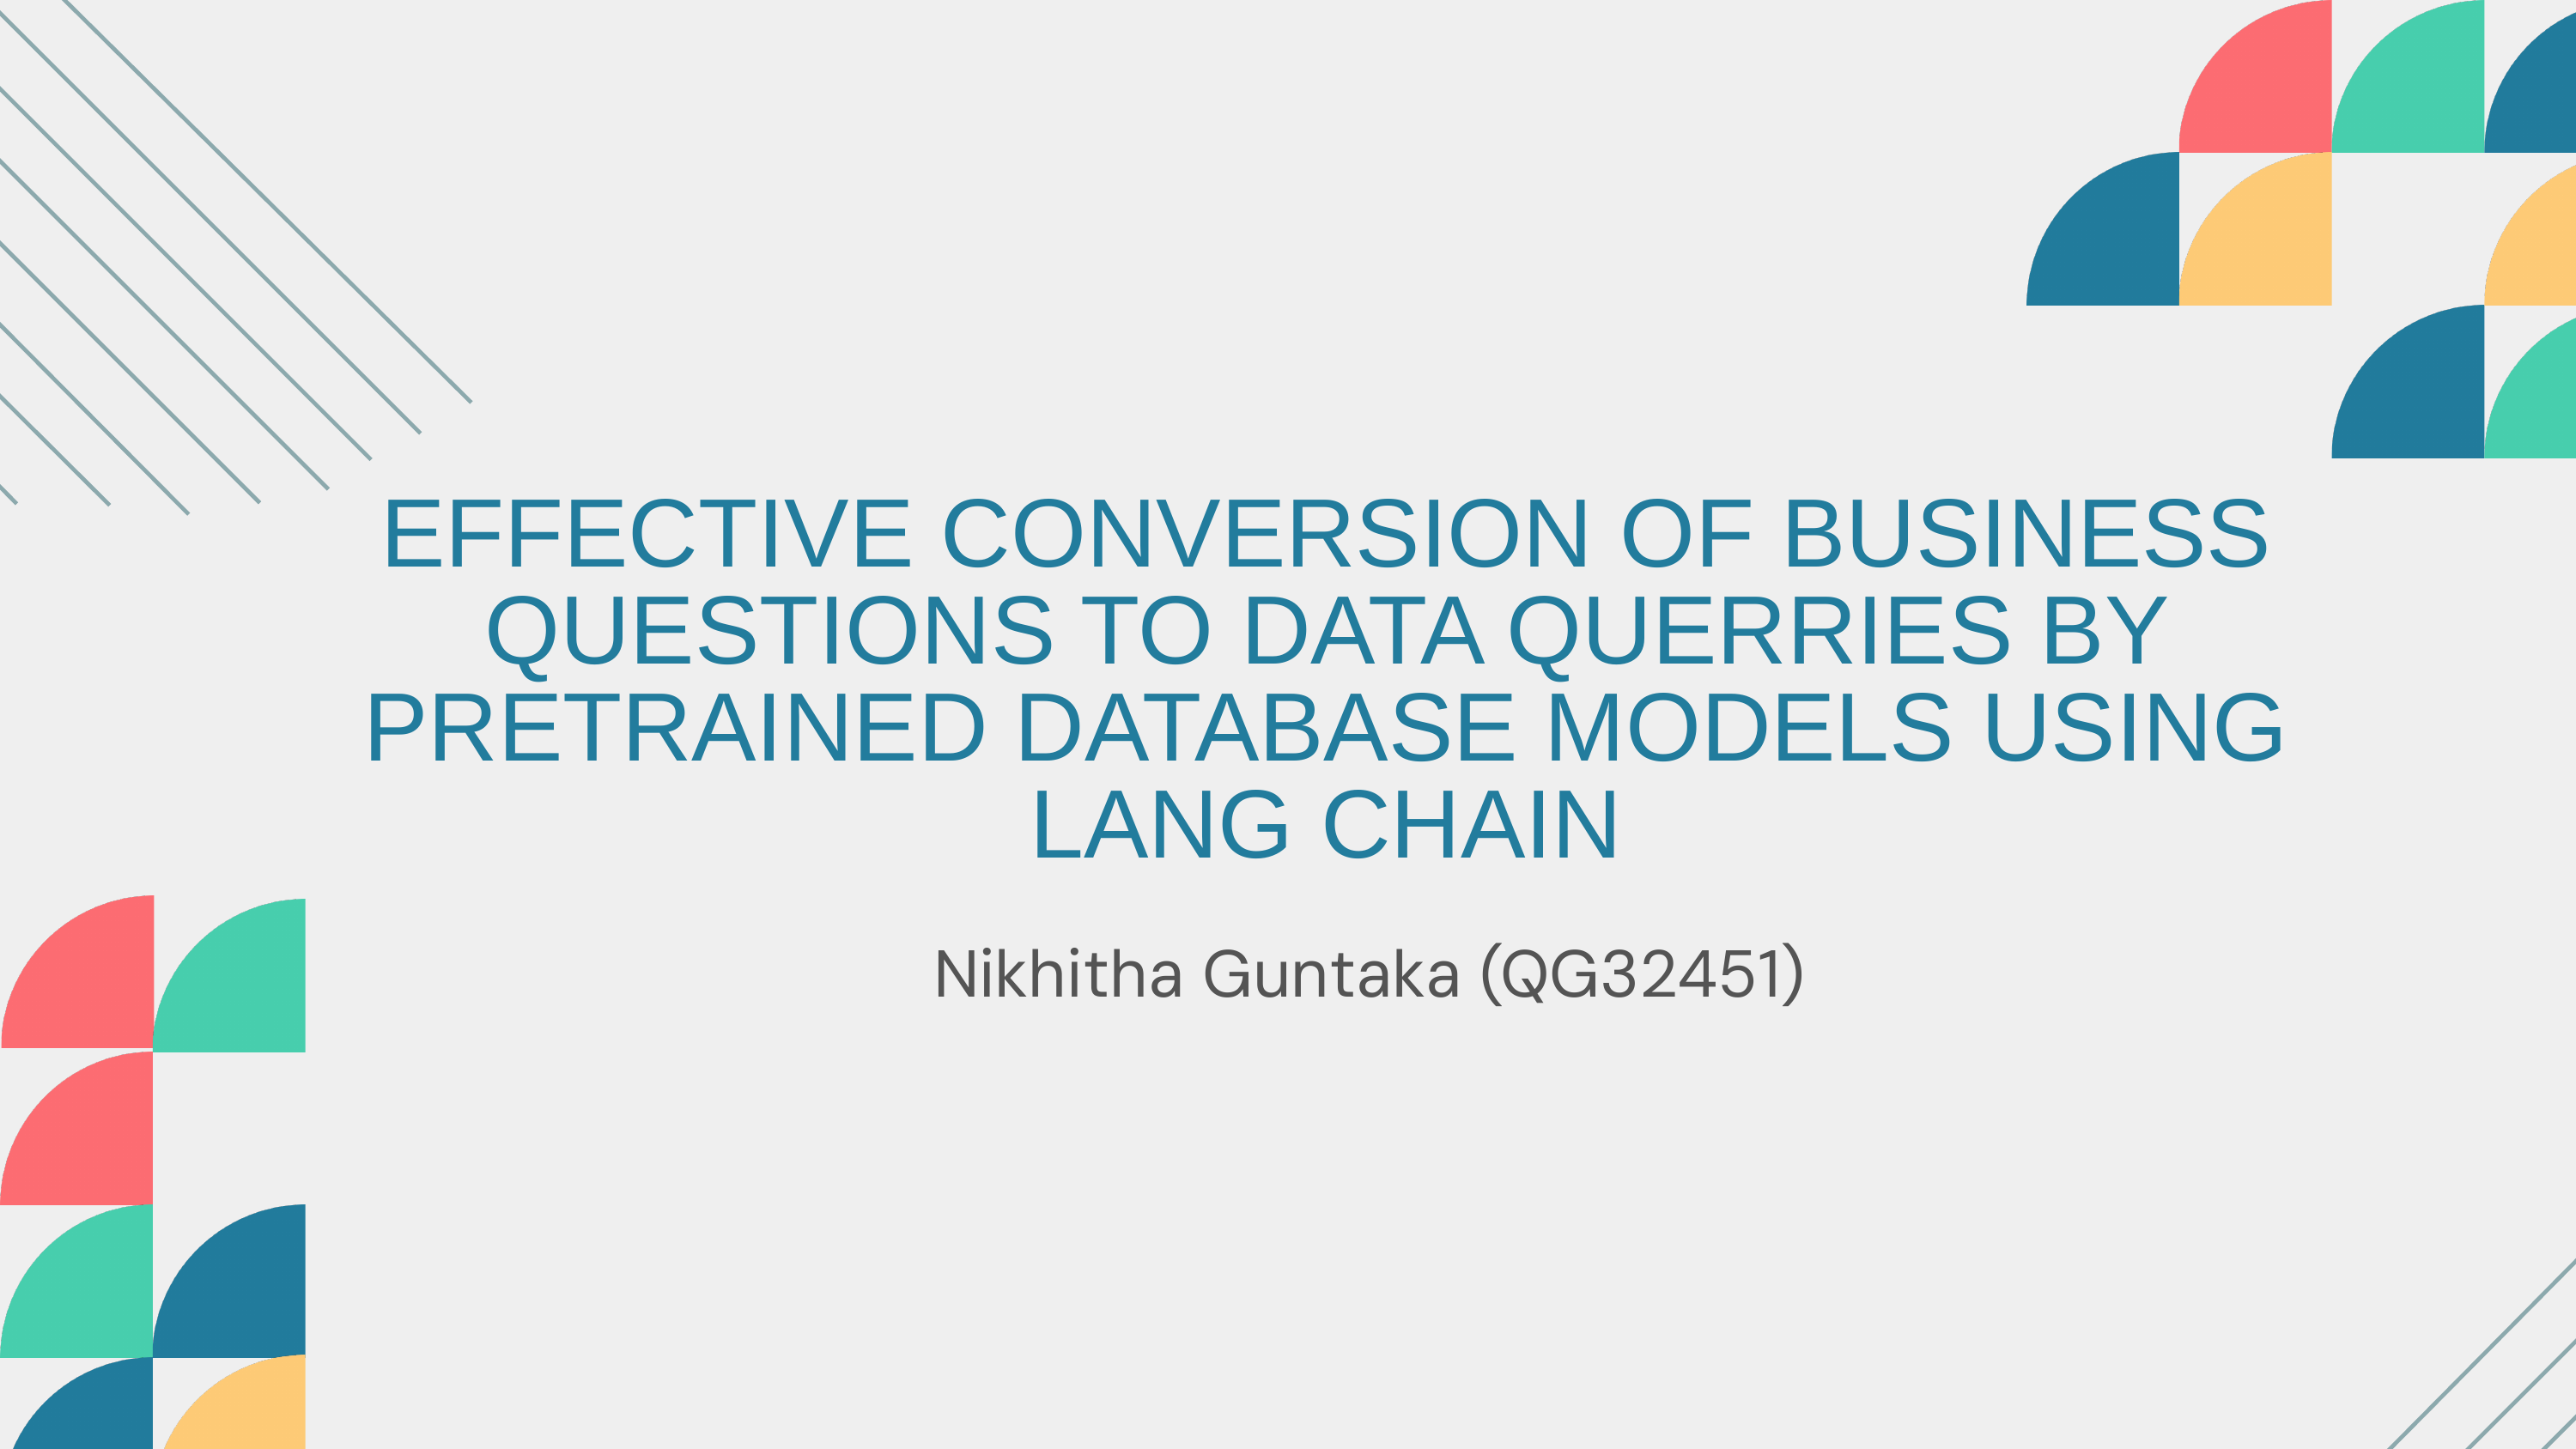

EFFECTIVE CONVERSION OF BUSINESS QUESTIONS TO DATA QUERRIES BY PRETRAINED DATABASE MODELS USING LANG CHAIN

Nikhitha Guntaka (QG32451)